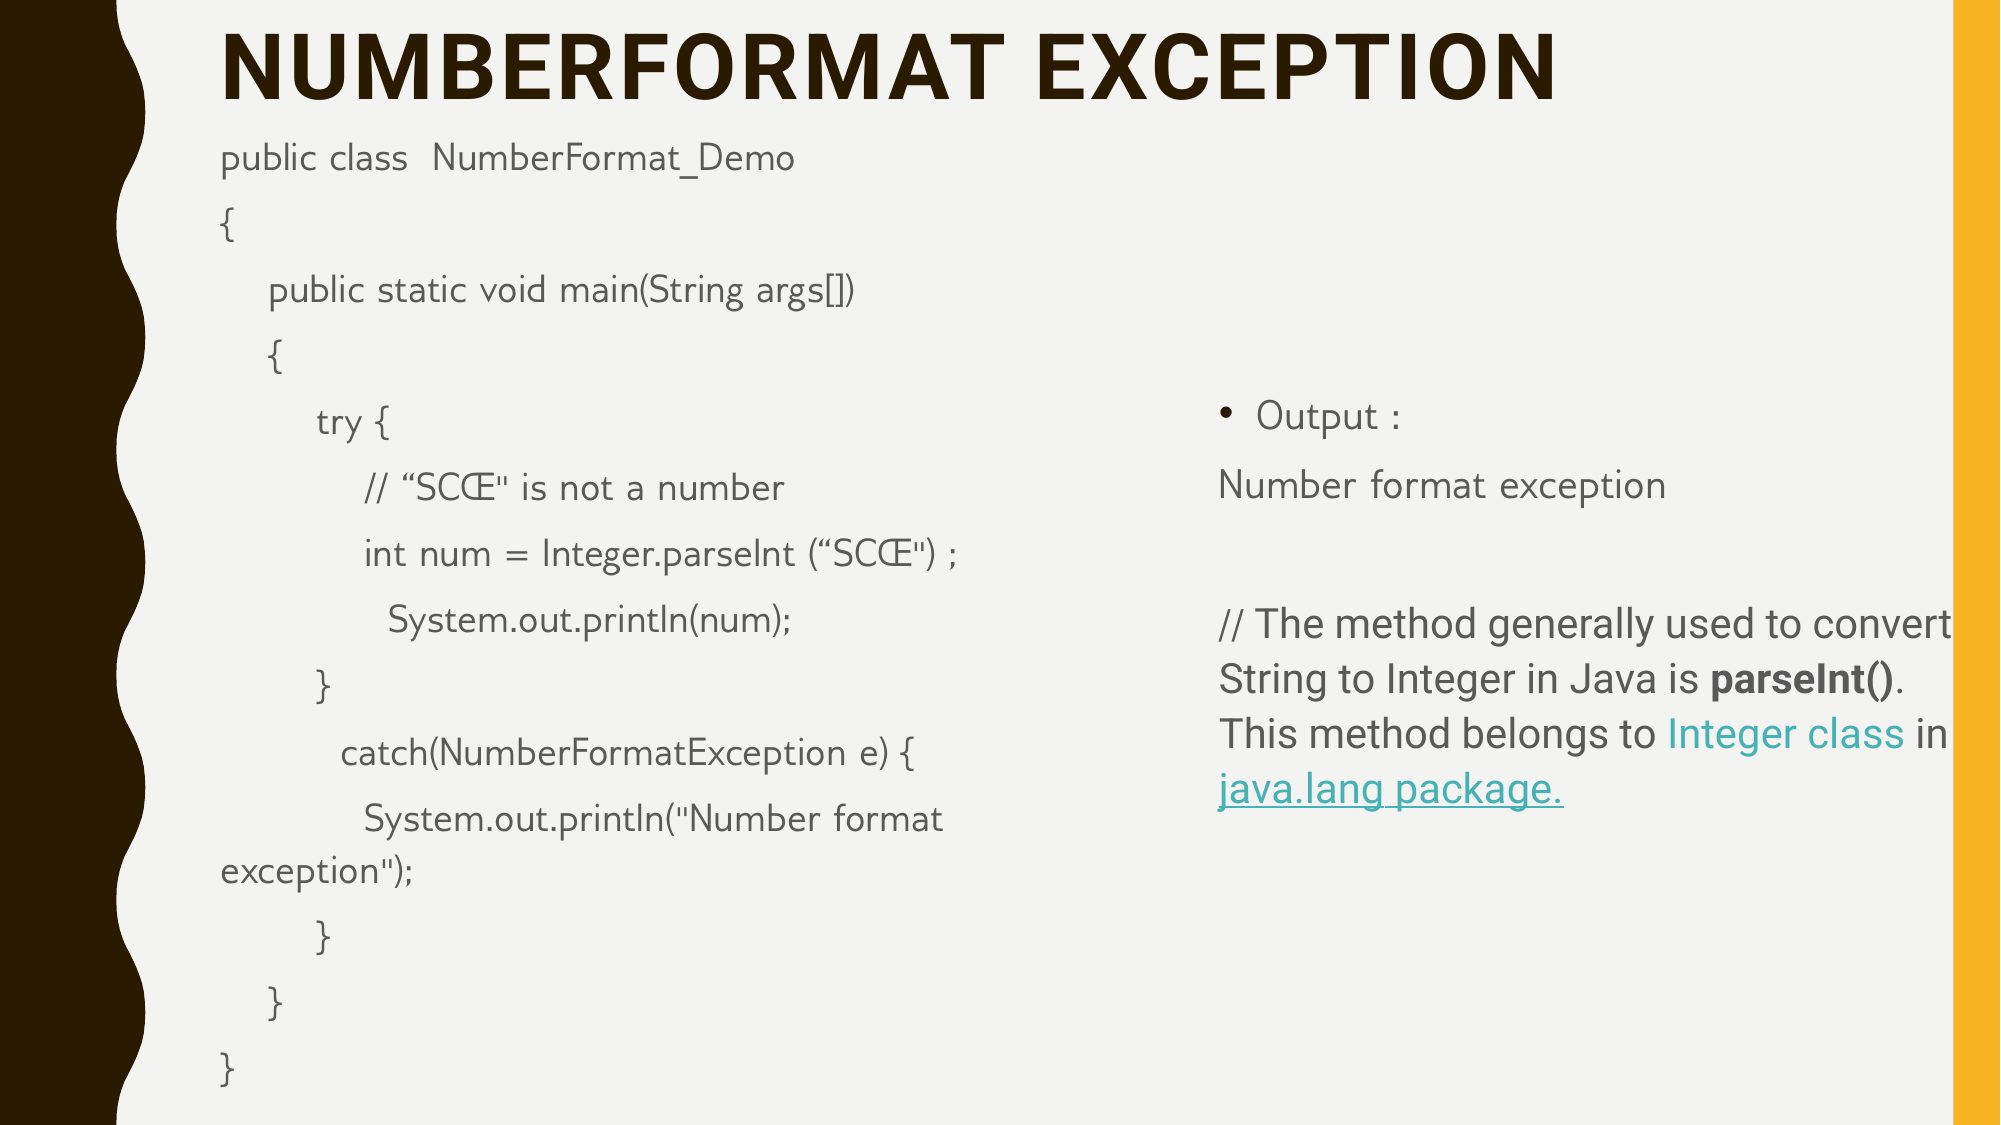

# NumberFormat Exception
public class  NumberFormat_Demo
{
    public static void main(String args[])
    {
        try {
            // “SCOE" is not a number
            int num = Integer.parseInt (“SCOE") ;
              System.out.println(num);
        }
          catch(NumberFormatException e) {
            System.out.println("Number format exception");
        }
    }
}
Output :
Number format exception

// The method generally used to convert String to Integer in Java is parseInt(). This method belongs to Integer class in java.lang package.